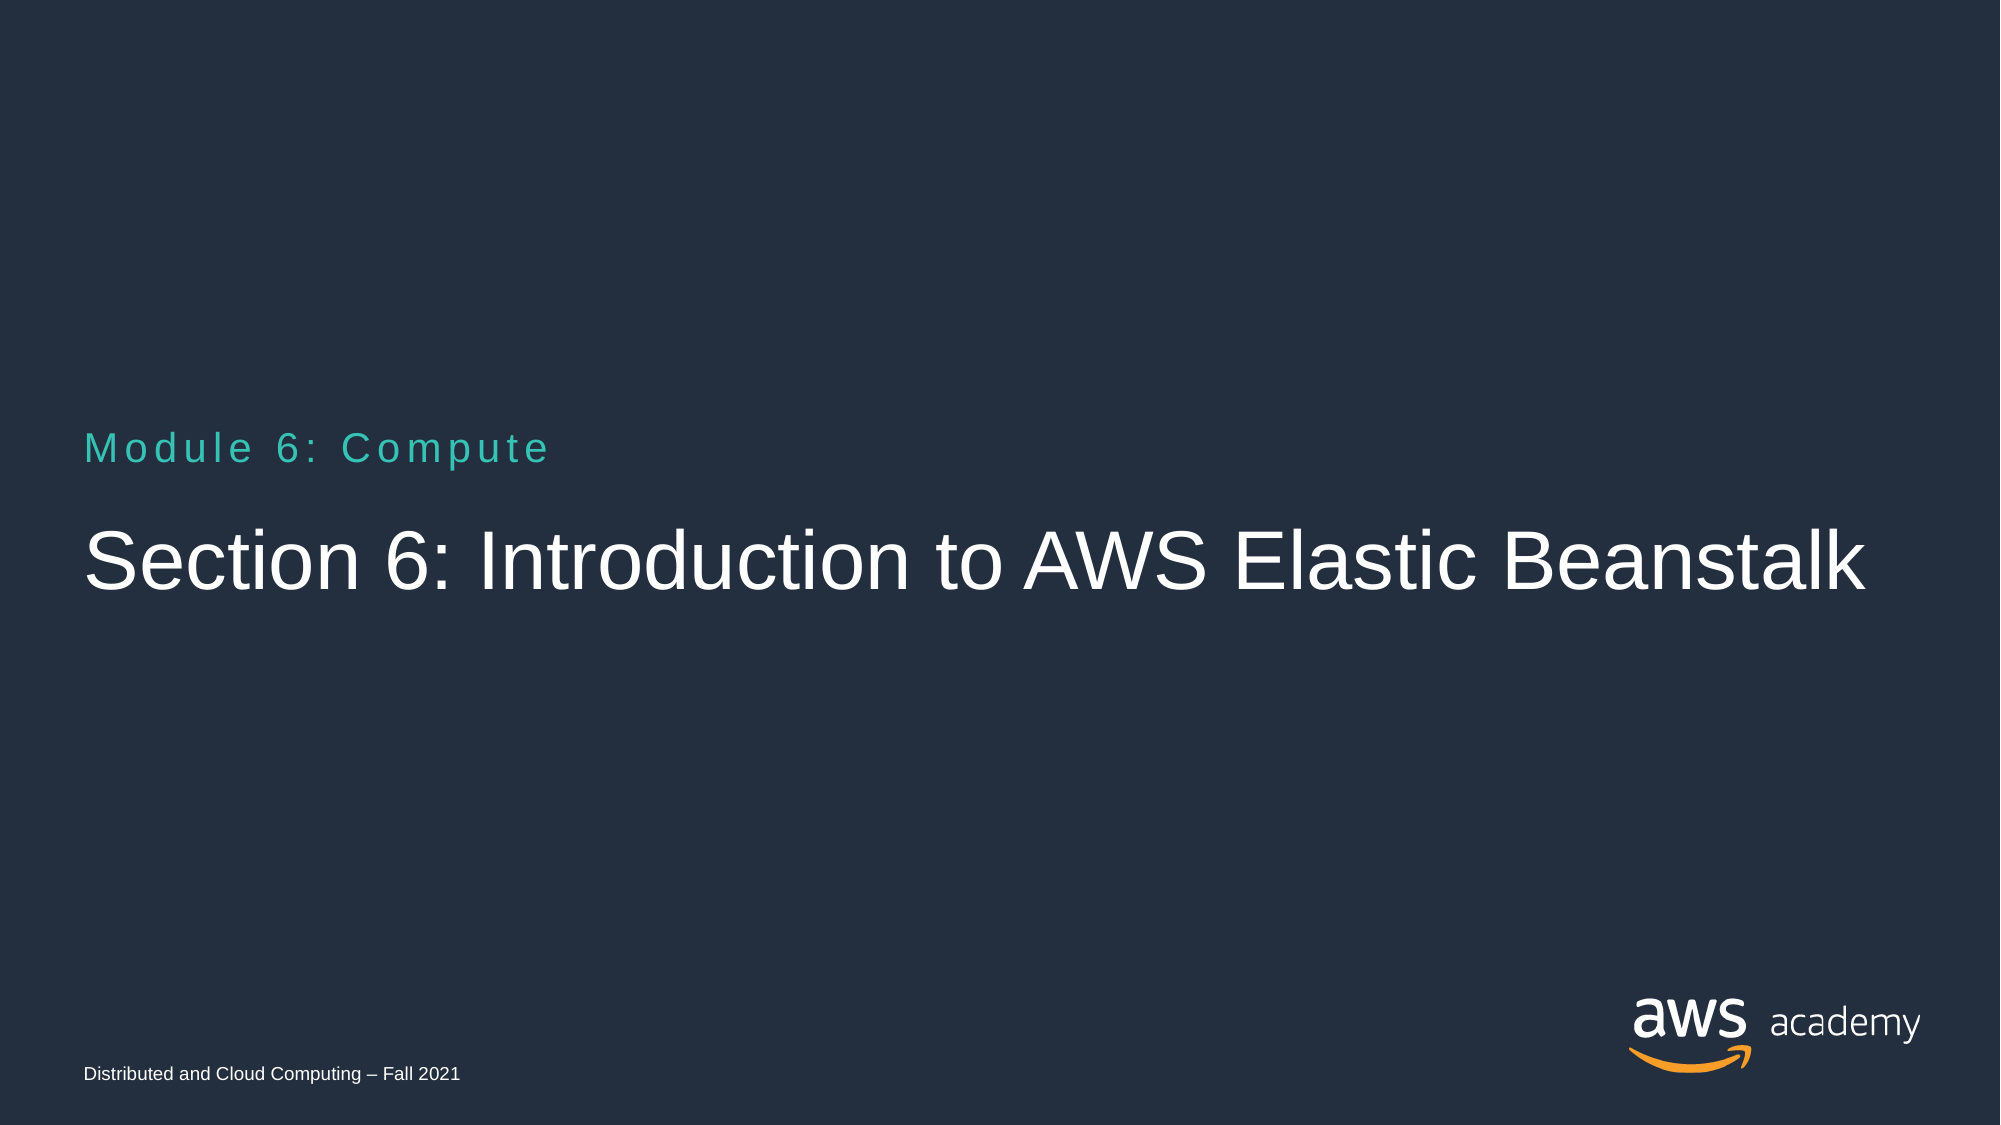

Module 6: Compute
# Section 6: Introduction to AWS Elastic Beanstalk
Distributed and Cloud Computing – Fall 2021